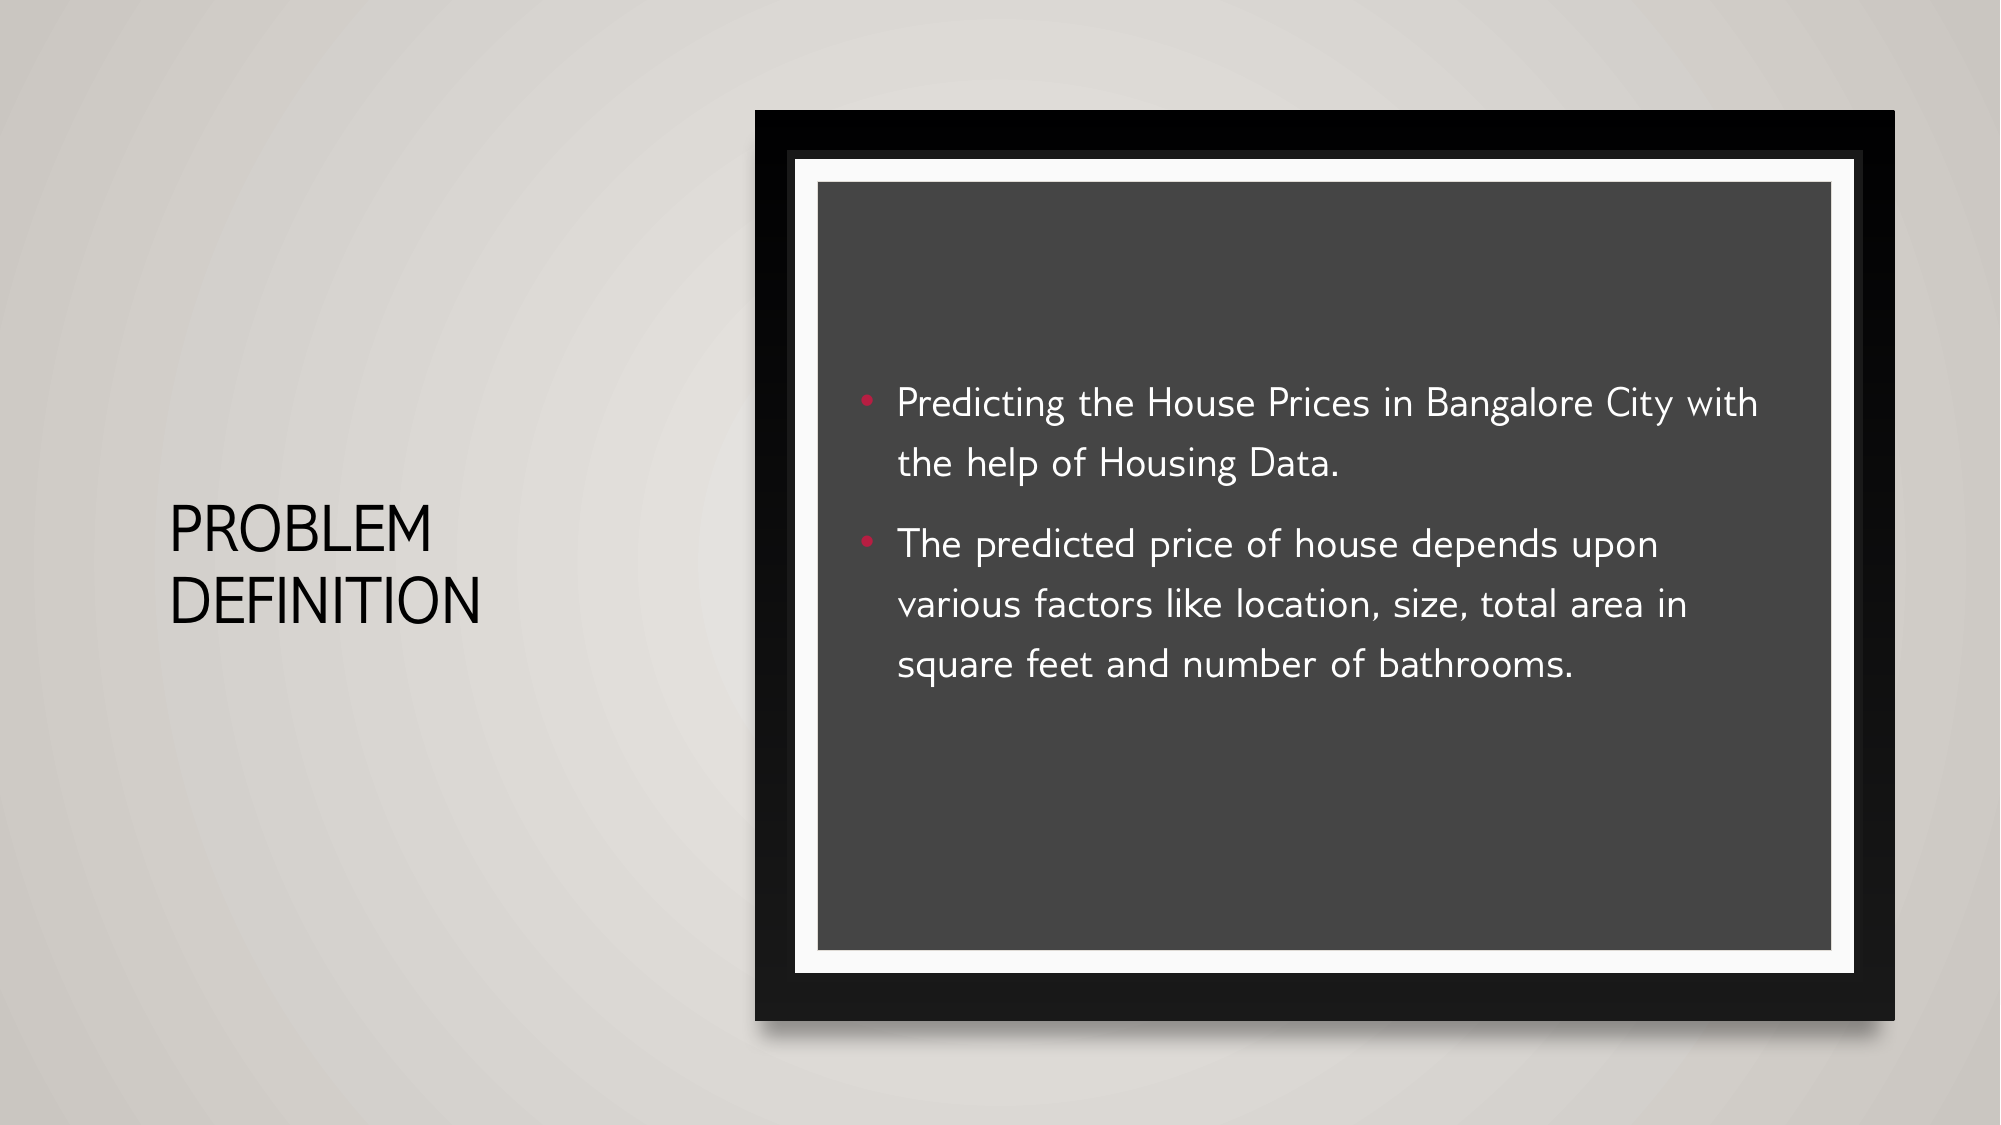

# Problem Definition
Predicting the House Prices in Bangalore City with the help of Housing Data.
The predicted price of house depends upon various factors like location, size, total area in square feet and number of bathrooms.